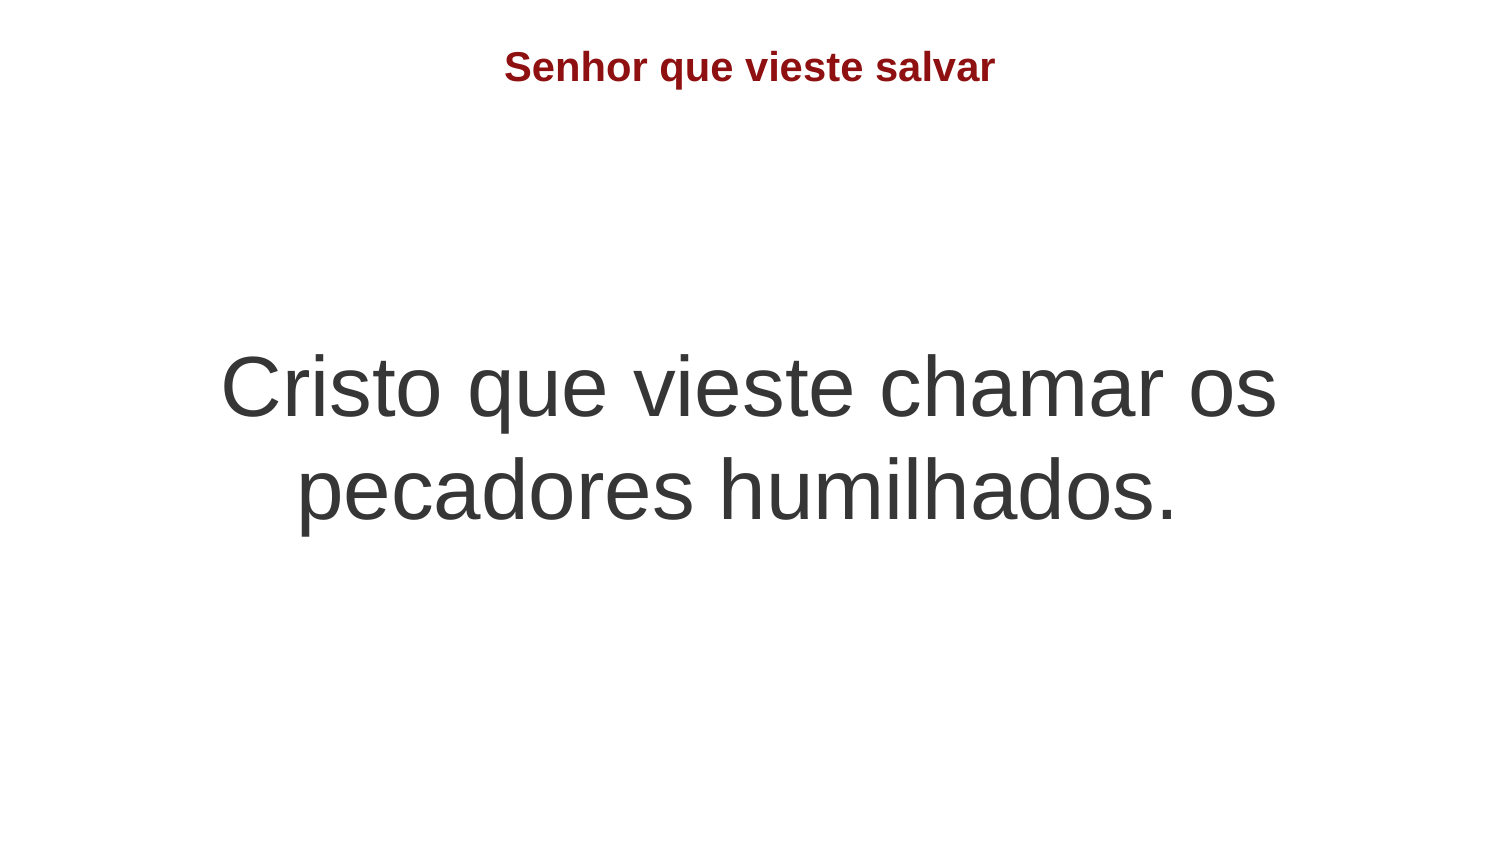

Senhor que vieste salvar
Cristo que vieste chamar os pecadores humilhados.